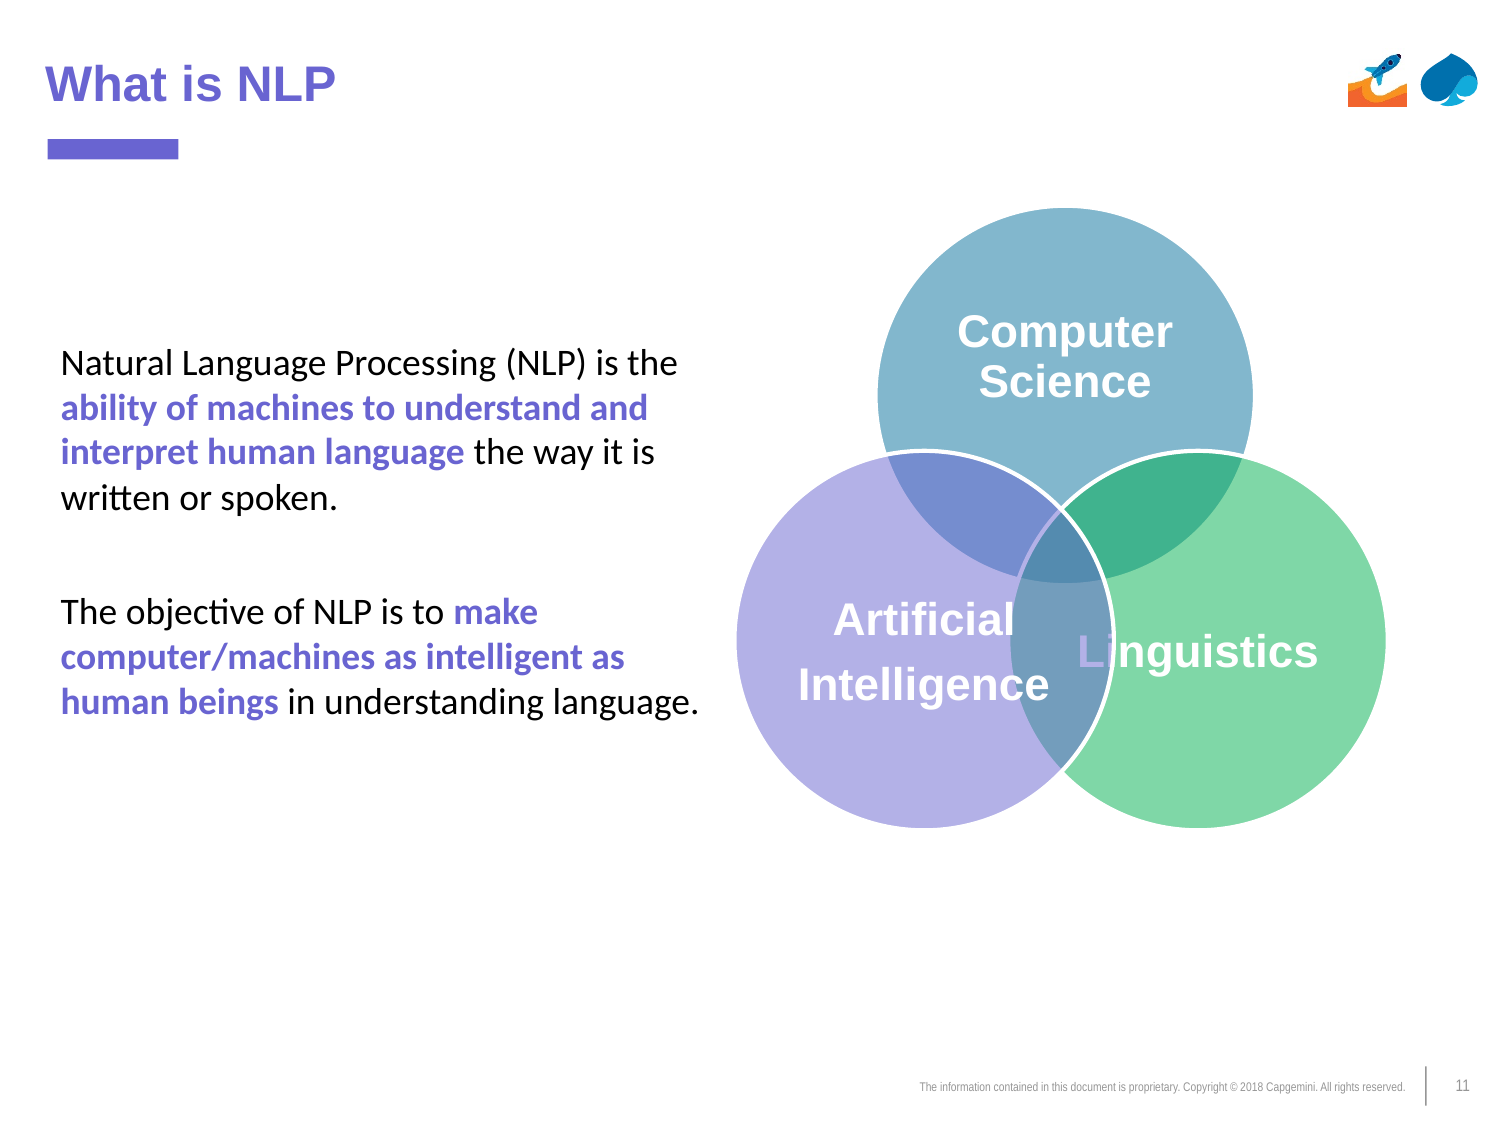

# What is NLP

Computer Science
Linguistics
Artificial
Intelligence
Natural Language Processing (NLP) is the ability of machines to understand and interpret human language the way it is written or spoken.

The objective of NLP is to make computer/machines as intelligent as human beings in understanding language.